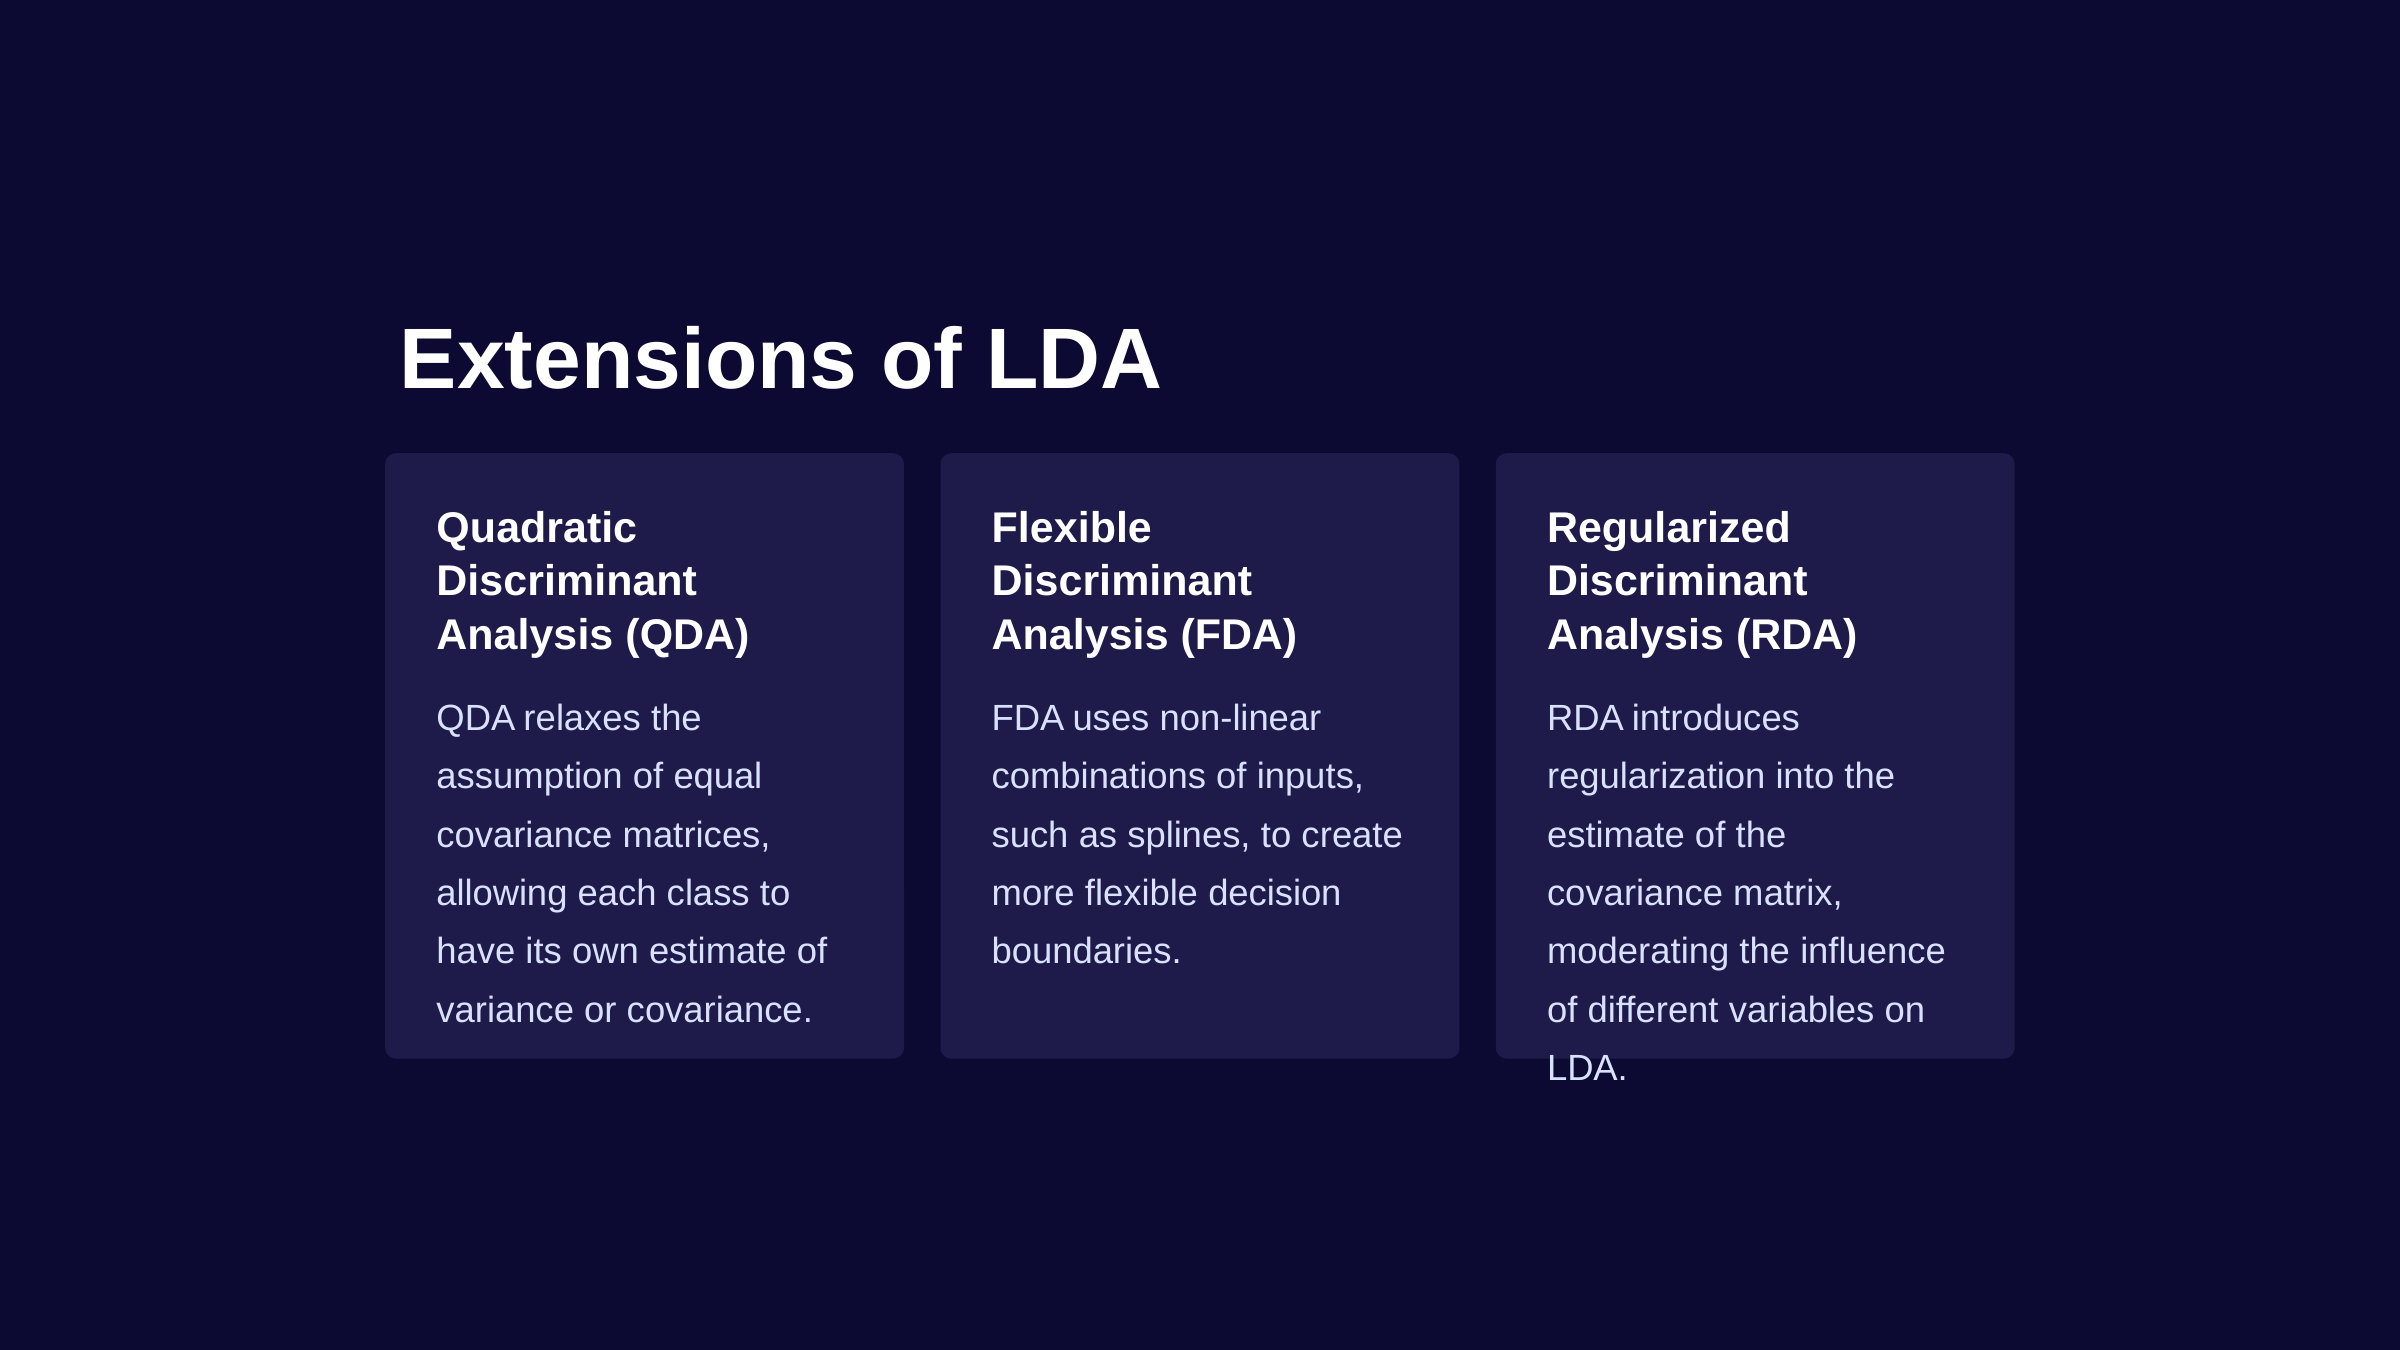

Extensions of LDA

Quadratic Discriminant Analysis (QDA)
Flexible Discriminant Analysis (FDA)
Regularized Discriminant Analysis (RDA)
QDA relaxes the assumption of equal covariance matrices, allowing each class to have its own estimate of variance or covariance.
FDA uses non-linear combinations of inputs, such as splines, to create more flexible decision boundaries.
RDA introduces regularization into the estimate of the covariance matrix, moderating the influence of different variables on LDA.